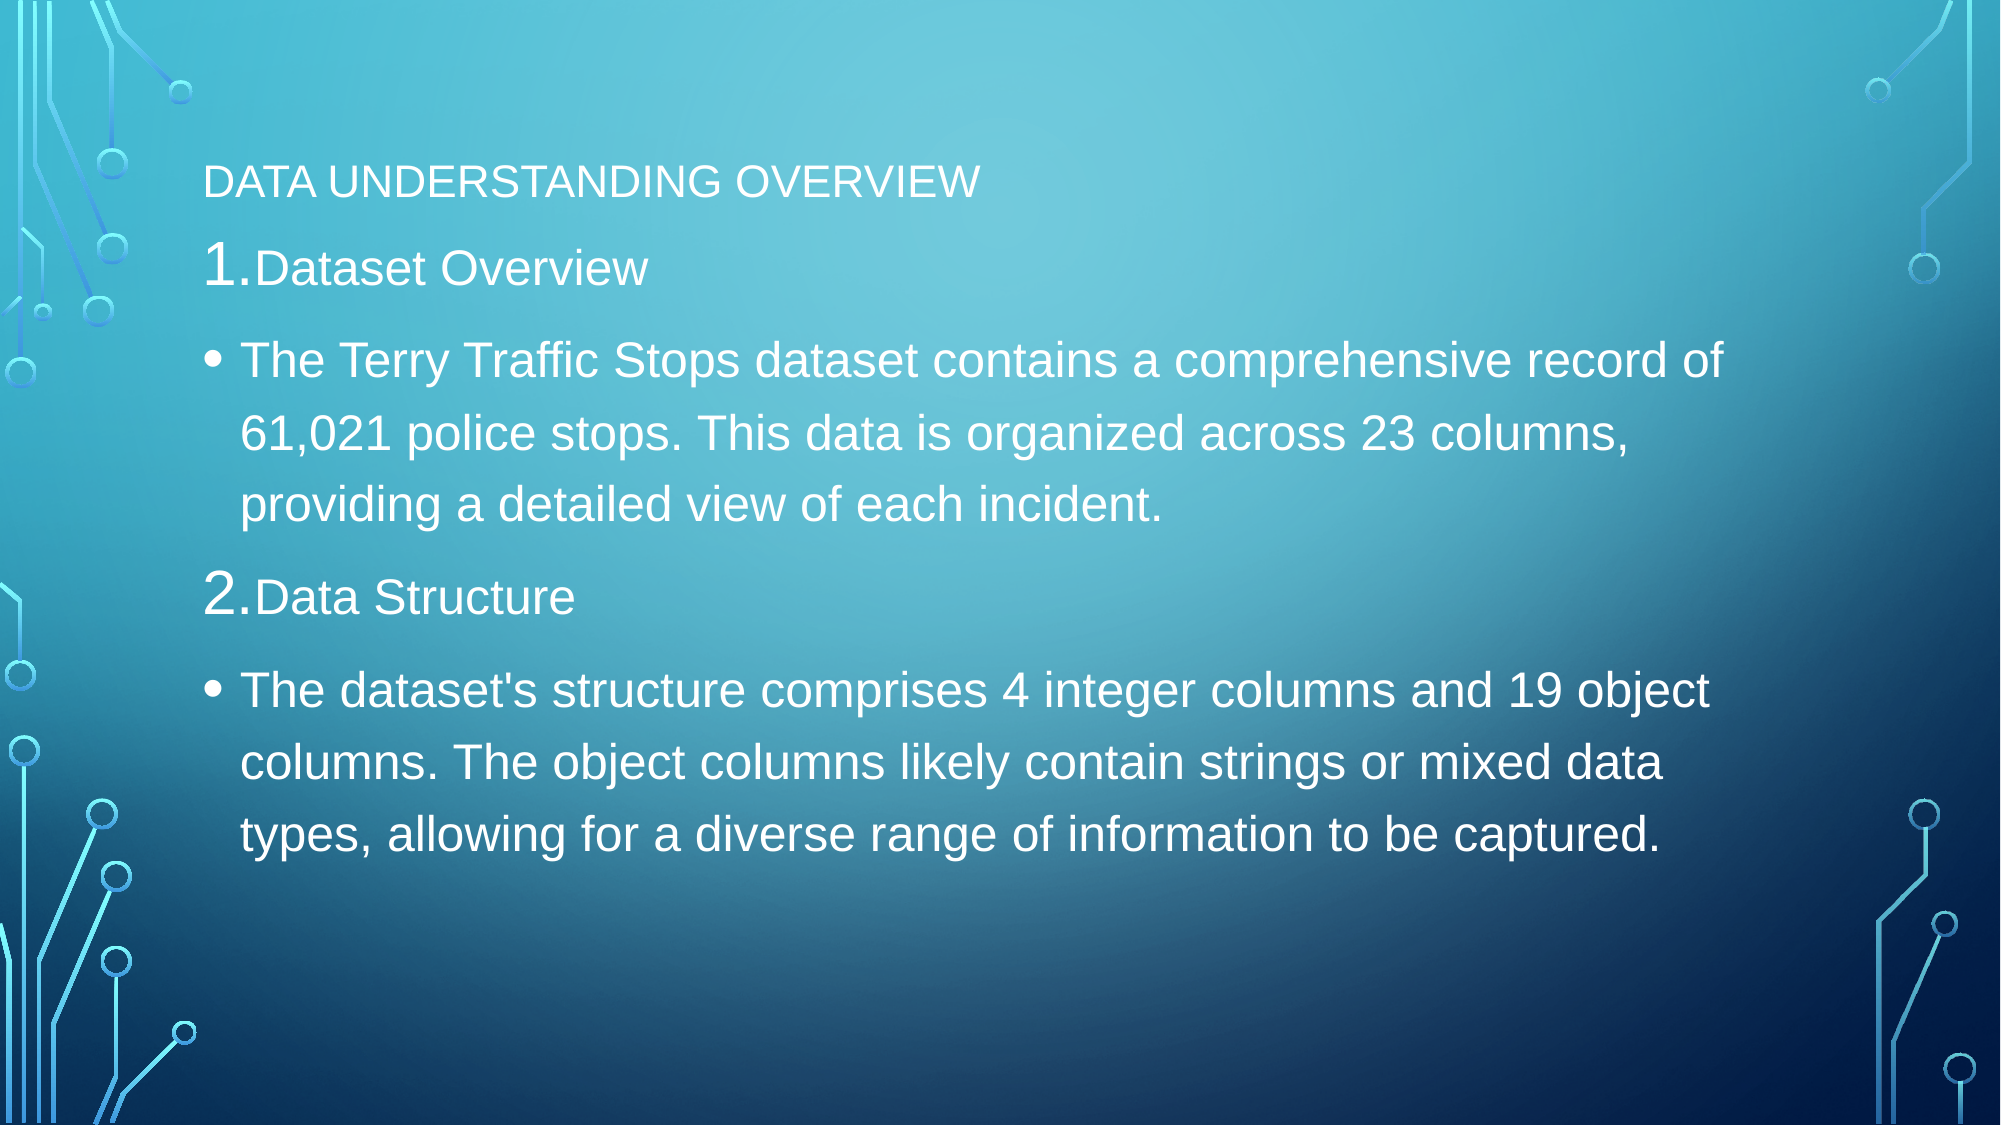

# Data Understanding Overview
Dataset Overview
The Terry Traffic Stops dataset contains a comprehensive record of 61,021 police stops. This data is organized across 23 columns, providing a detailed view of each incident.
Data Structure
The dataset's structure comprises 4 integer columns and 19 object columns. The object columns likely contain strings or mixed data types, allowing for a diverse range of information to be captured.